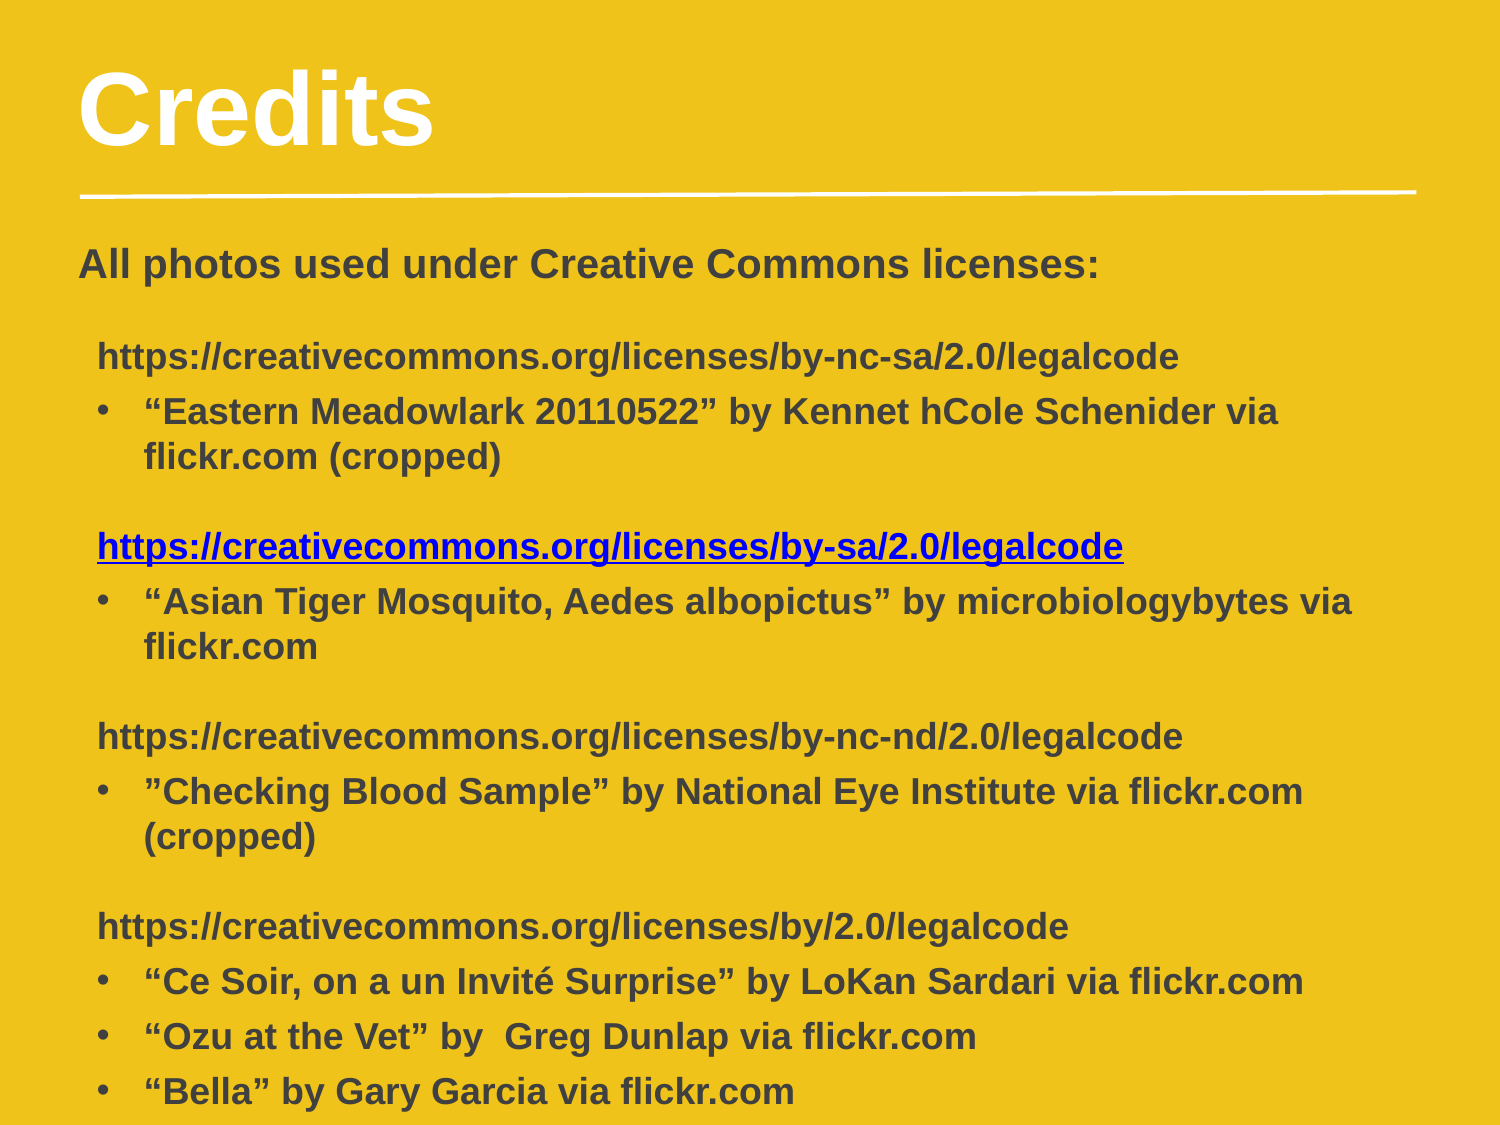

Credits
All photos used under Creative Commons licenses:

https://creativecommons.org/licenses/by-nc-sa/2.0/legalcode
“Eastern Meadowlark 20110522” by Kennet hCole Schenider via flickr.com (cropped)

https://creativecommons.org/licenses/by-sa/2.0/legalcode
“Asian Tiger Mosquito, Aedes albopictus” by microbiologybytes via flickr.com

https://creativecommons.org/licenses/by-nc-nd/2.0/legalcode
”Checking Blood Sample” by National Eye Institute via flickr.com (cropped)

https://creativecommons.org/licenses/by/2.0/legalcode
“Ce Soir, on a un Invité Surprise” by LoKan Sardari via flickr.com
“Ozu at the Vet” by  Greg Dunlap via flickr.com
“Bella” by Gary Garcia via flickr.com